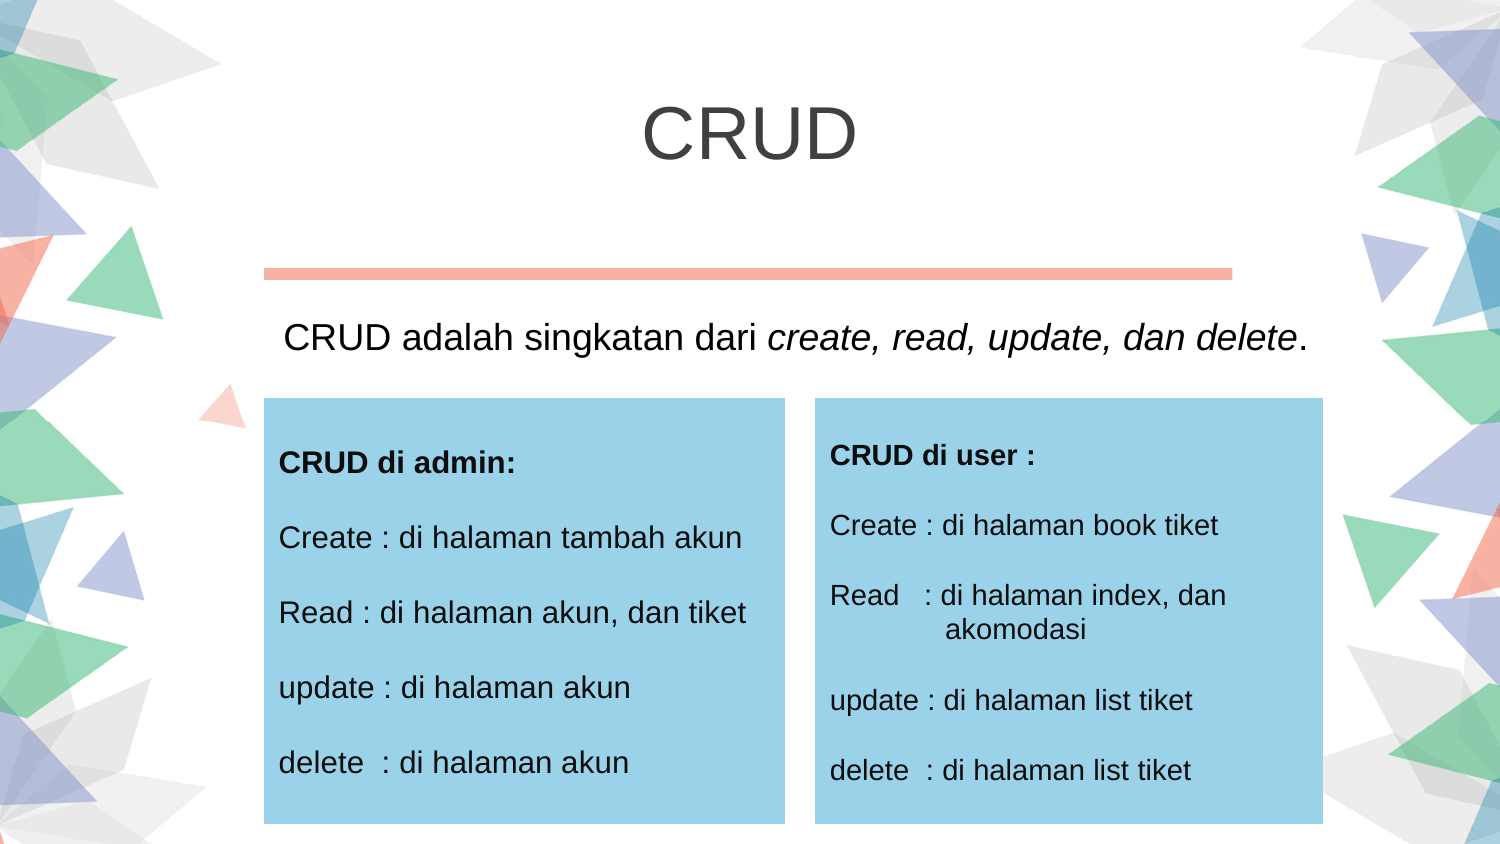

CRUD

CRUD adalah singkatan dari create, read, update, dan delete.

CRUD di admin:

Create : di halaman tambah akun

Read : di halaman akun, dan tiket

update : di halaman akun

delete  : di halaman akun
CRUD di user :

Create : di halaman book tiket

Read   : di halaman index, dan
              akomodasi

update : di halaman list tiket

delete  : di halaman list tiket